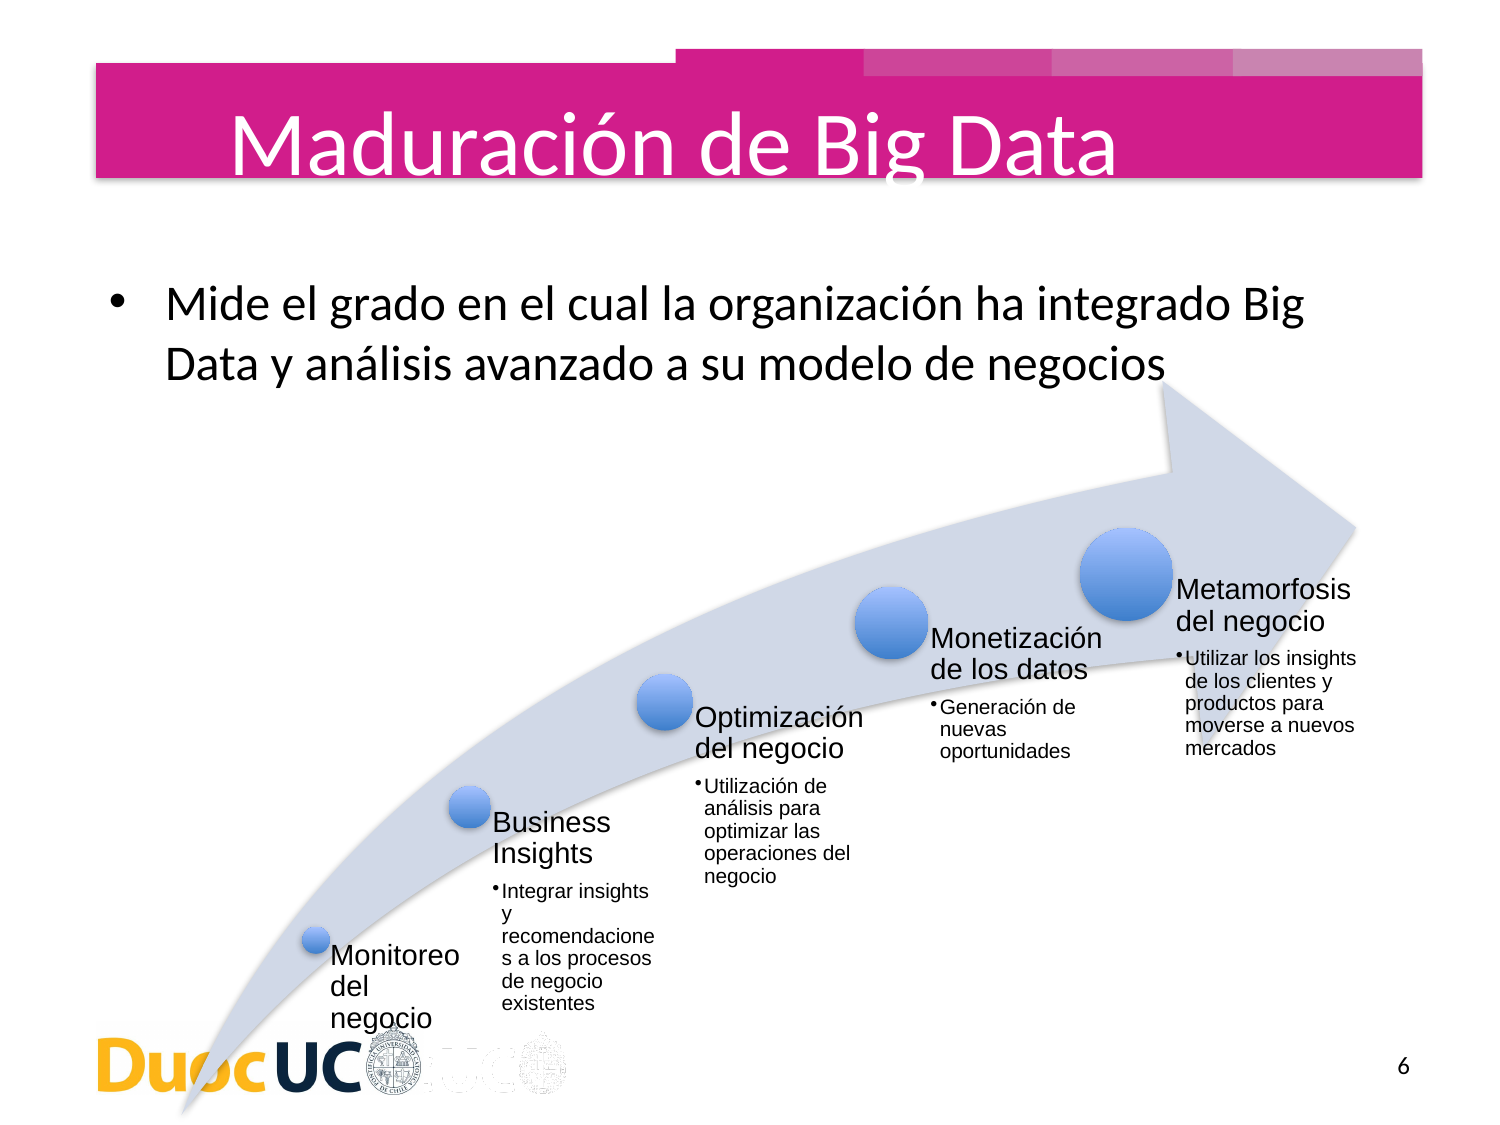

Maduración de Big Data
Mide el grado en el cual la organización ha integrado Big Data y análisis avanzado a su modelo de negocios
Monitoreo del negocio
Business Insights
Integrar insights y recomendaciones a los procesos de negocio existentes
Optimización del negocio
Utilización de análisis para optimizar las operaciones del negocio
Monetización de los datos
Generación de nuevas oportunidades
Metamorfosis del negocio
Utilizar los insights de los clientes y productos para moverse a nuevos mercados
6